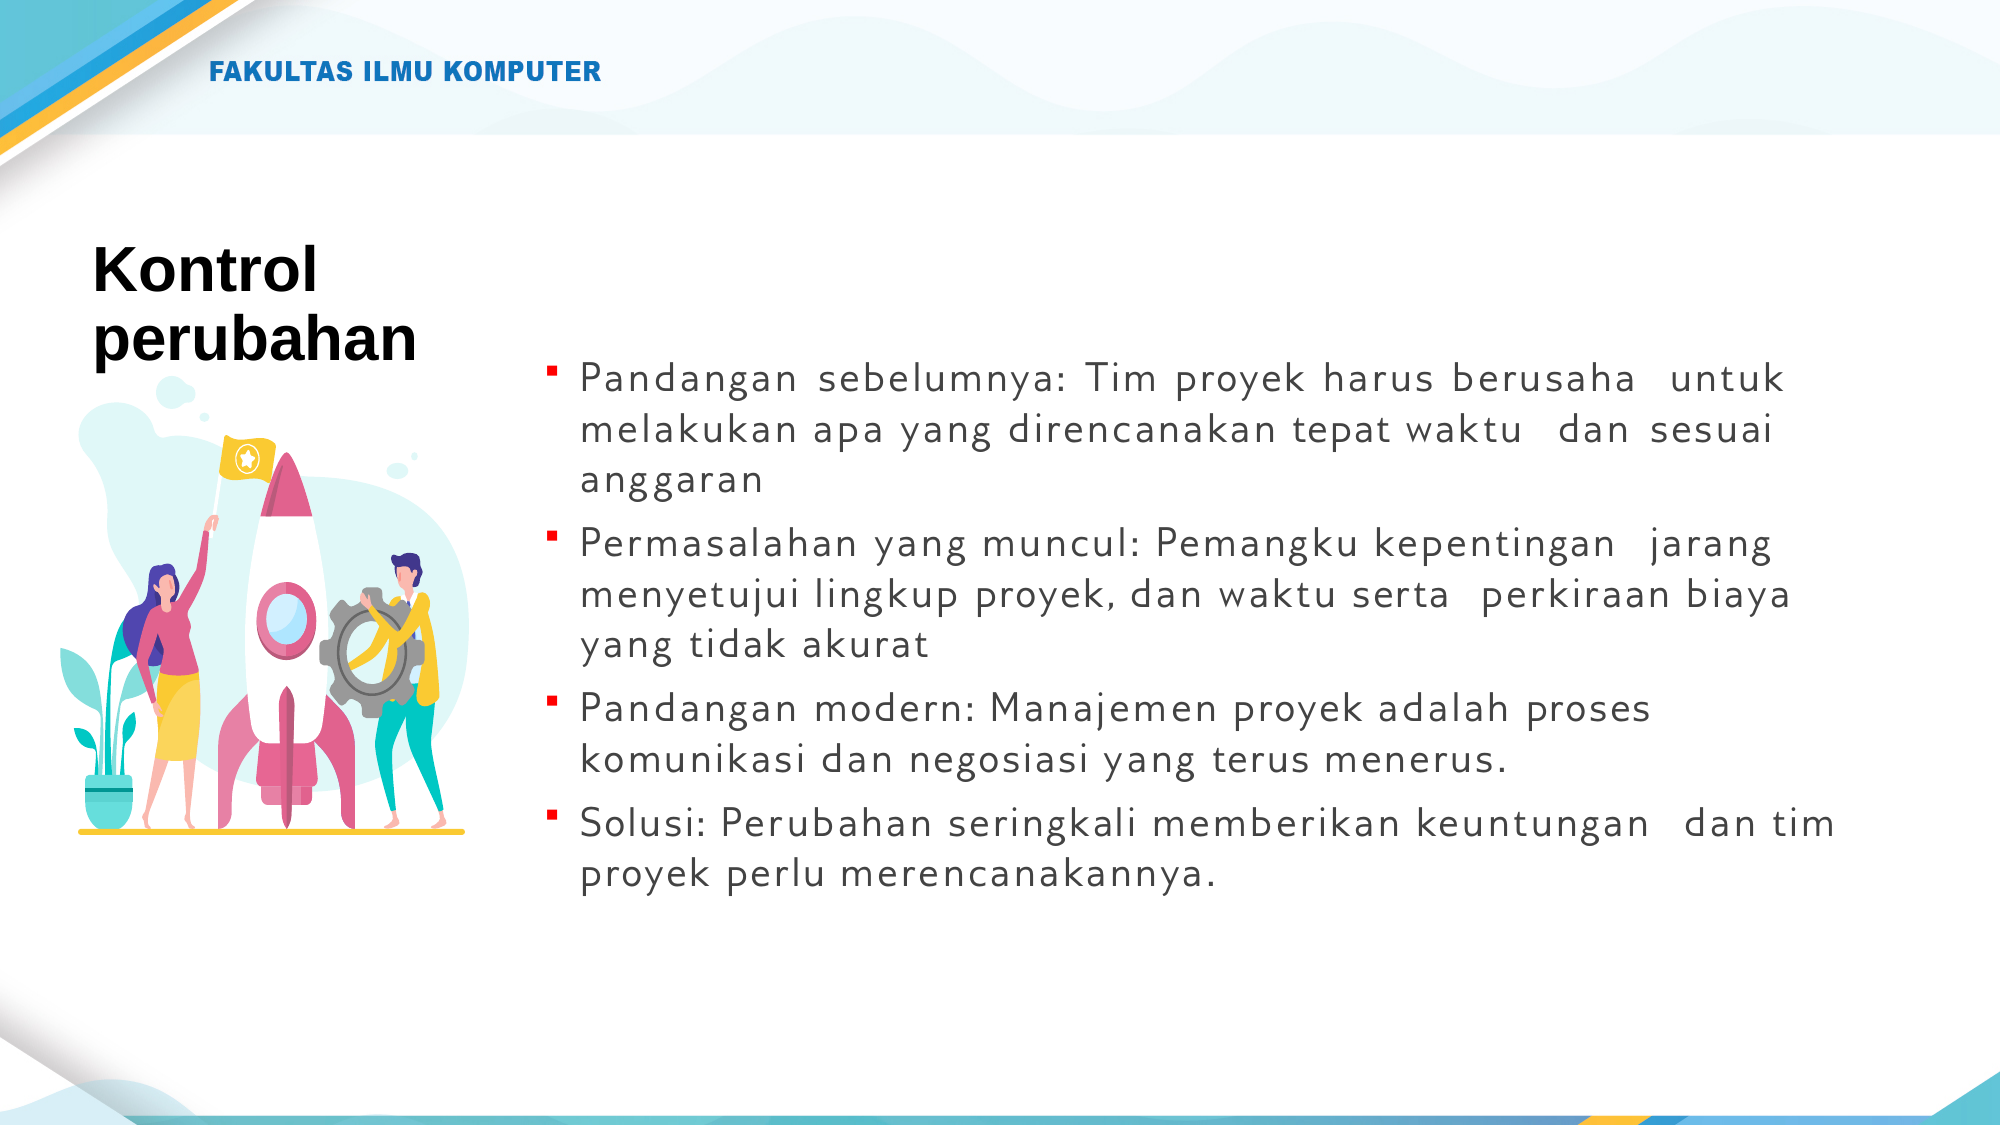

Kontrol perubahan
Pandangan sebelumnya: Tim proyek harus berusaha  untuk melakukan apa yang direncanakan tepat waktu  dan sesuai anggaran
Permasalahan yang muncul: Pemangku kepentingan  jarang menyetujui lingkup proyek, dan waktu serta  perkiraan biaya yang tidak akurat
Pandangan modern: Manajemen proyek adalah proses  komunikasi dan negosiasi yang terus menerus.
Solusi: Perubahan seringkali memberikan keuntungan  dan tim proyek perlu merencanakannya.